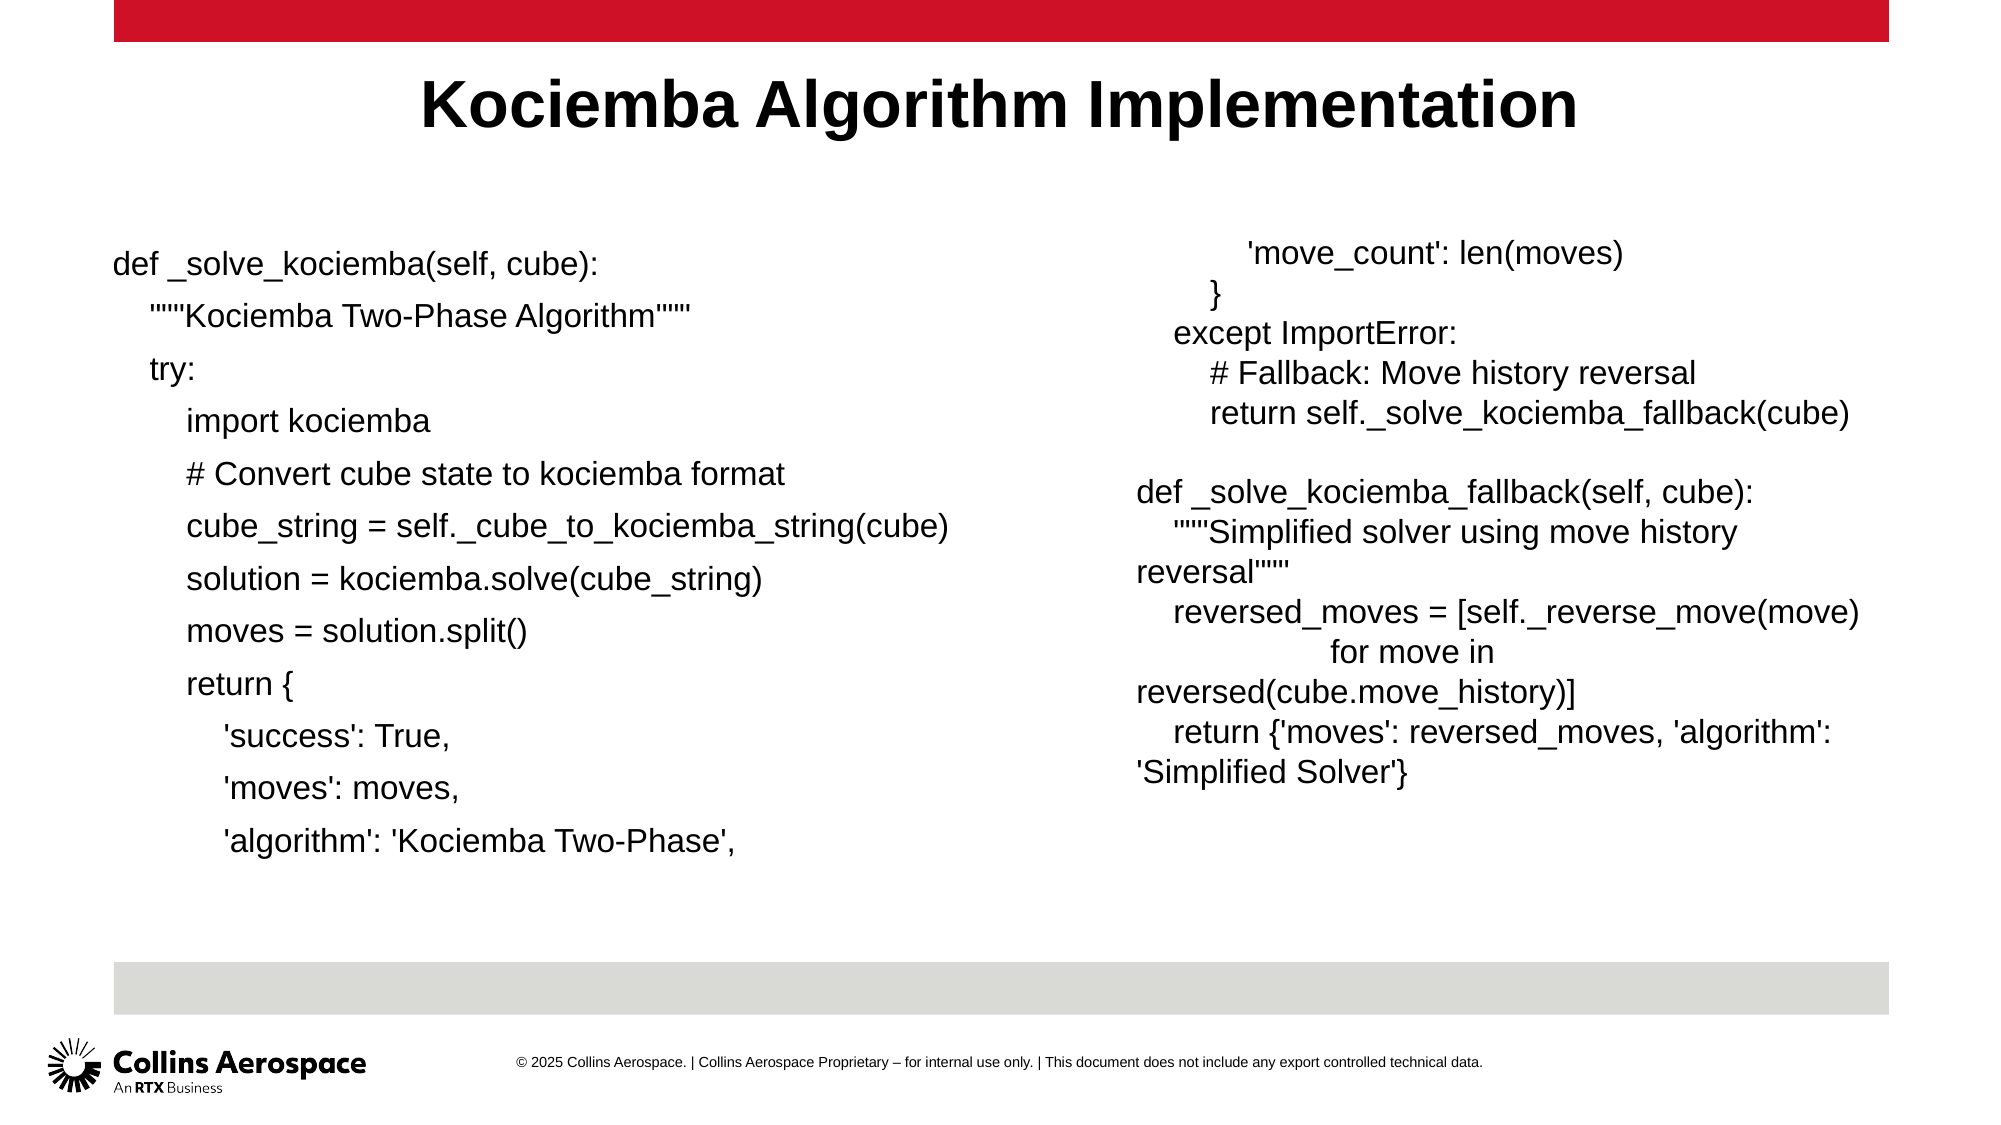

# Kociemba Algorithm Implementation
            'move_count': len(moves)
        }
    except ImportError:
        # Fallback: Move history reversal
        return self._solve_kociemba_fallback(cube)

def _solve_kociemba_fallback(self, cube):
    """Simplified solver using move history reversal"""
    reversed_moves = [self._reverse_move(move)
                     for move in reversed(cube.move_history)]
    return {'moves': reversed_moves, 'algorithm': 'Simplified Solver'}
def _solve_kociemba(self, cube):
    """Kociemba Two-Phase Algorithm"""
    try:
        import kociemba
        # Convert cube state to kociemba format
        cube_string = self._cube_to_kociemba_string(cube)
        solution = kociemba.solve(cube_string)
        moves = solution.split()
        return {
            'success': True,
            'moves': moves,
            'algorithm': 'Kociemba Two-Phase',

© 2025 Collins Aerospace. | Collins Aerospace Proprietary – for internal use only. | This document does not include any export controlled technical data.